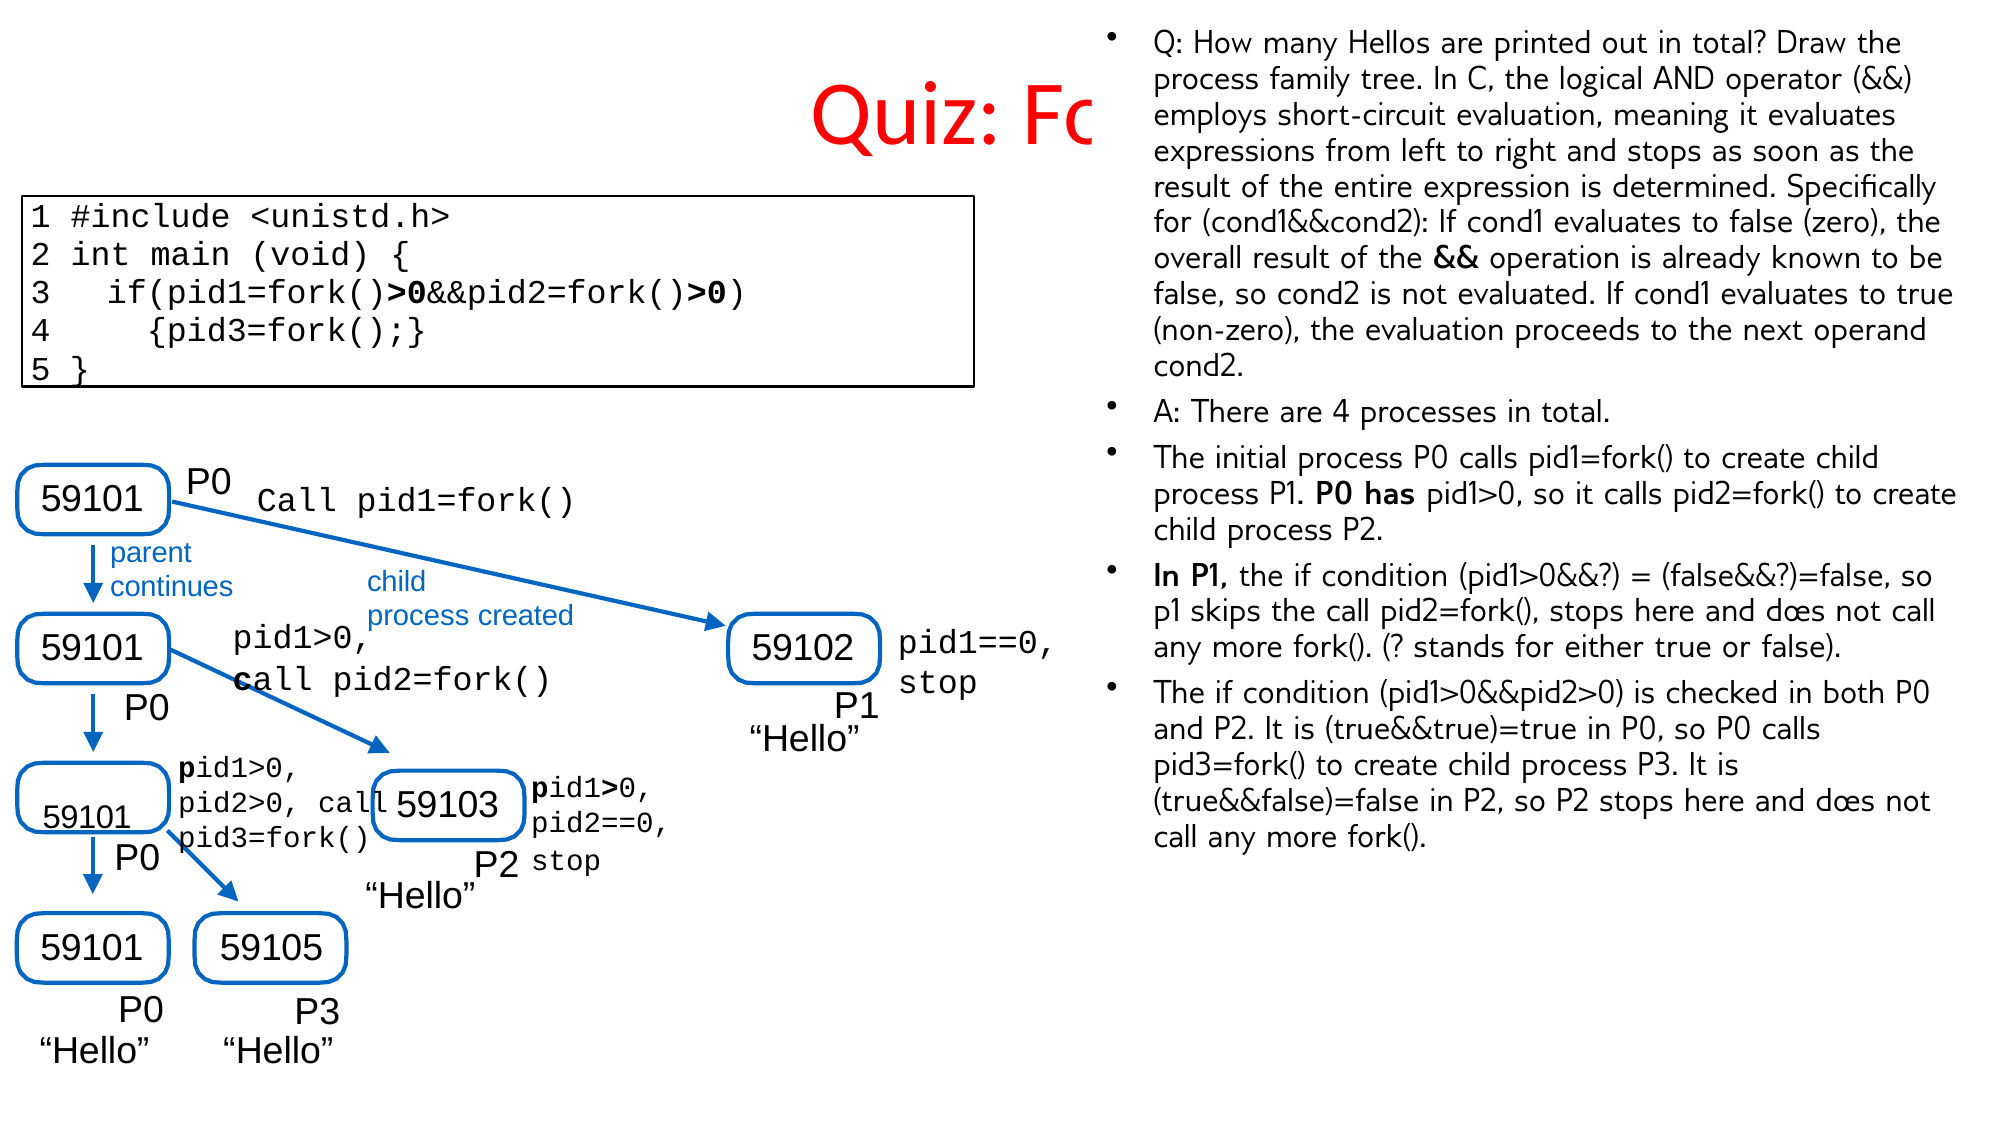

Q: How many Hellos are printed out in total? Draw the process family tree. In C, the logical AND operator (&&) employs short-circuit evaluation, meaning it evaluates expressions from left to right and stops as soon as the result of the entire expression is determined. Specifically for (cond1&&cond2): If cond1 evaluates to false (zero), the overall result of the && operation is already known to be false, so cond2 is not evaluated. If cond1 evaluates to true (non-zero), the evaluation proceeds to the next operand cond2.
A: There are 4 processes in total.
The initial process P0 calls pid1=fork() to create child process P1. P0 has pid1>0, so it calls pid2=fork() to create child process P2.
In P1, the if condition (pid1>0&&?) = (false&&?)=false, so p1 skips the call pid2=fork(), stops here and does not call any more fork(). (? stands for either true or false).
The if condition (pid1>0&&pid2>0) is checked in both P0 and P2. It is (true&&true)=true in P0, so P0 calls pid3=fork() to create child process P3. It is (true&&false)=false in P2, so P2 stops here and does not call any more fork().
# Quiz: Fork
1 #include <unistd.h>
2 int main (void) {
 if(pid1=fork()>0&&pid2=fork()>0)
   {pid3=fork();}
5 }
P0
59101
parent continues
59101

Call pid1=fork()

child
process created
pid1>0,
call pid2=fork()
pid1==0,stop
59102
P1
P0
“Hello”
pid1>0, pid2>0, call pid3=fork()

pid1>0, pid2==0,
stop

	59101
59103

P0

P2
“Hello”

59101	59105
P0
P3
“Hello”
“Hello”